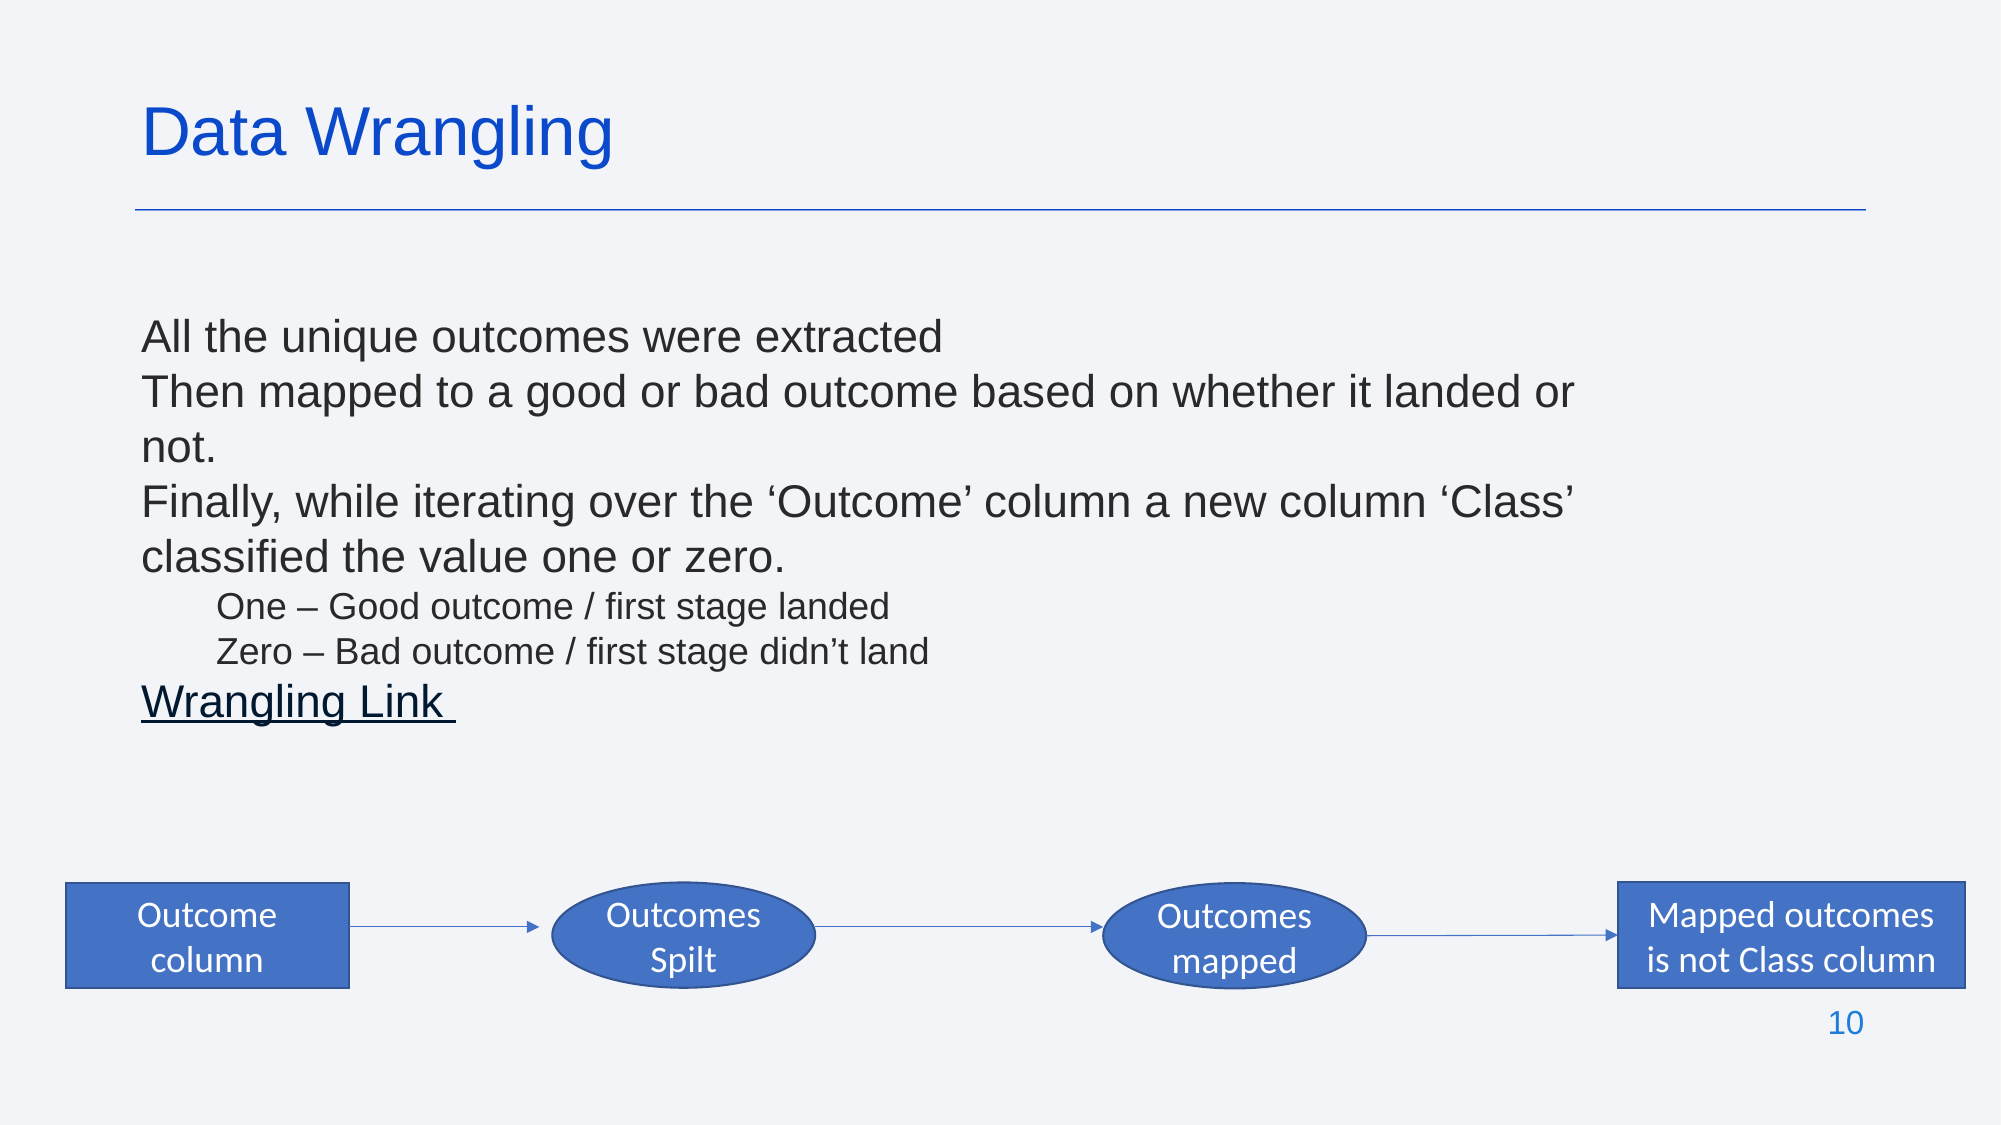

Data Wrangling
All the unique outcomes were extracted
Then mapped to a good or bad outcome based on whether it landed or not.
Finally, while iterating over the ‘Outcome’ column a new column ‘Class’ classified the value one or zero.
One – Good outcome / first stage landed
Zero – Bad outcome / first stage didn’t land
Wrangling Link

Outcomes
Spilt
Mapped outcomes is not Class column
Outcome column
Outcomes mapped
10